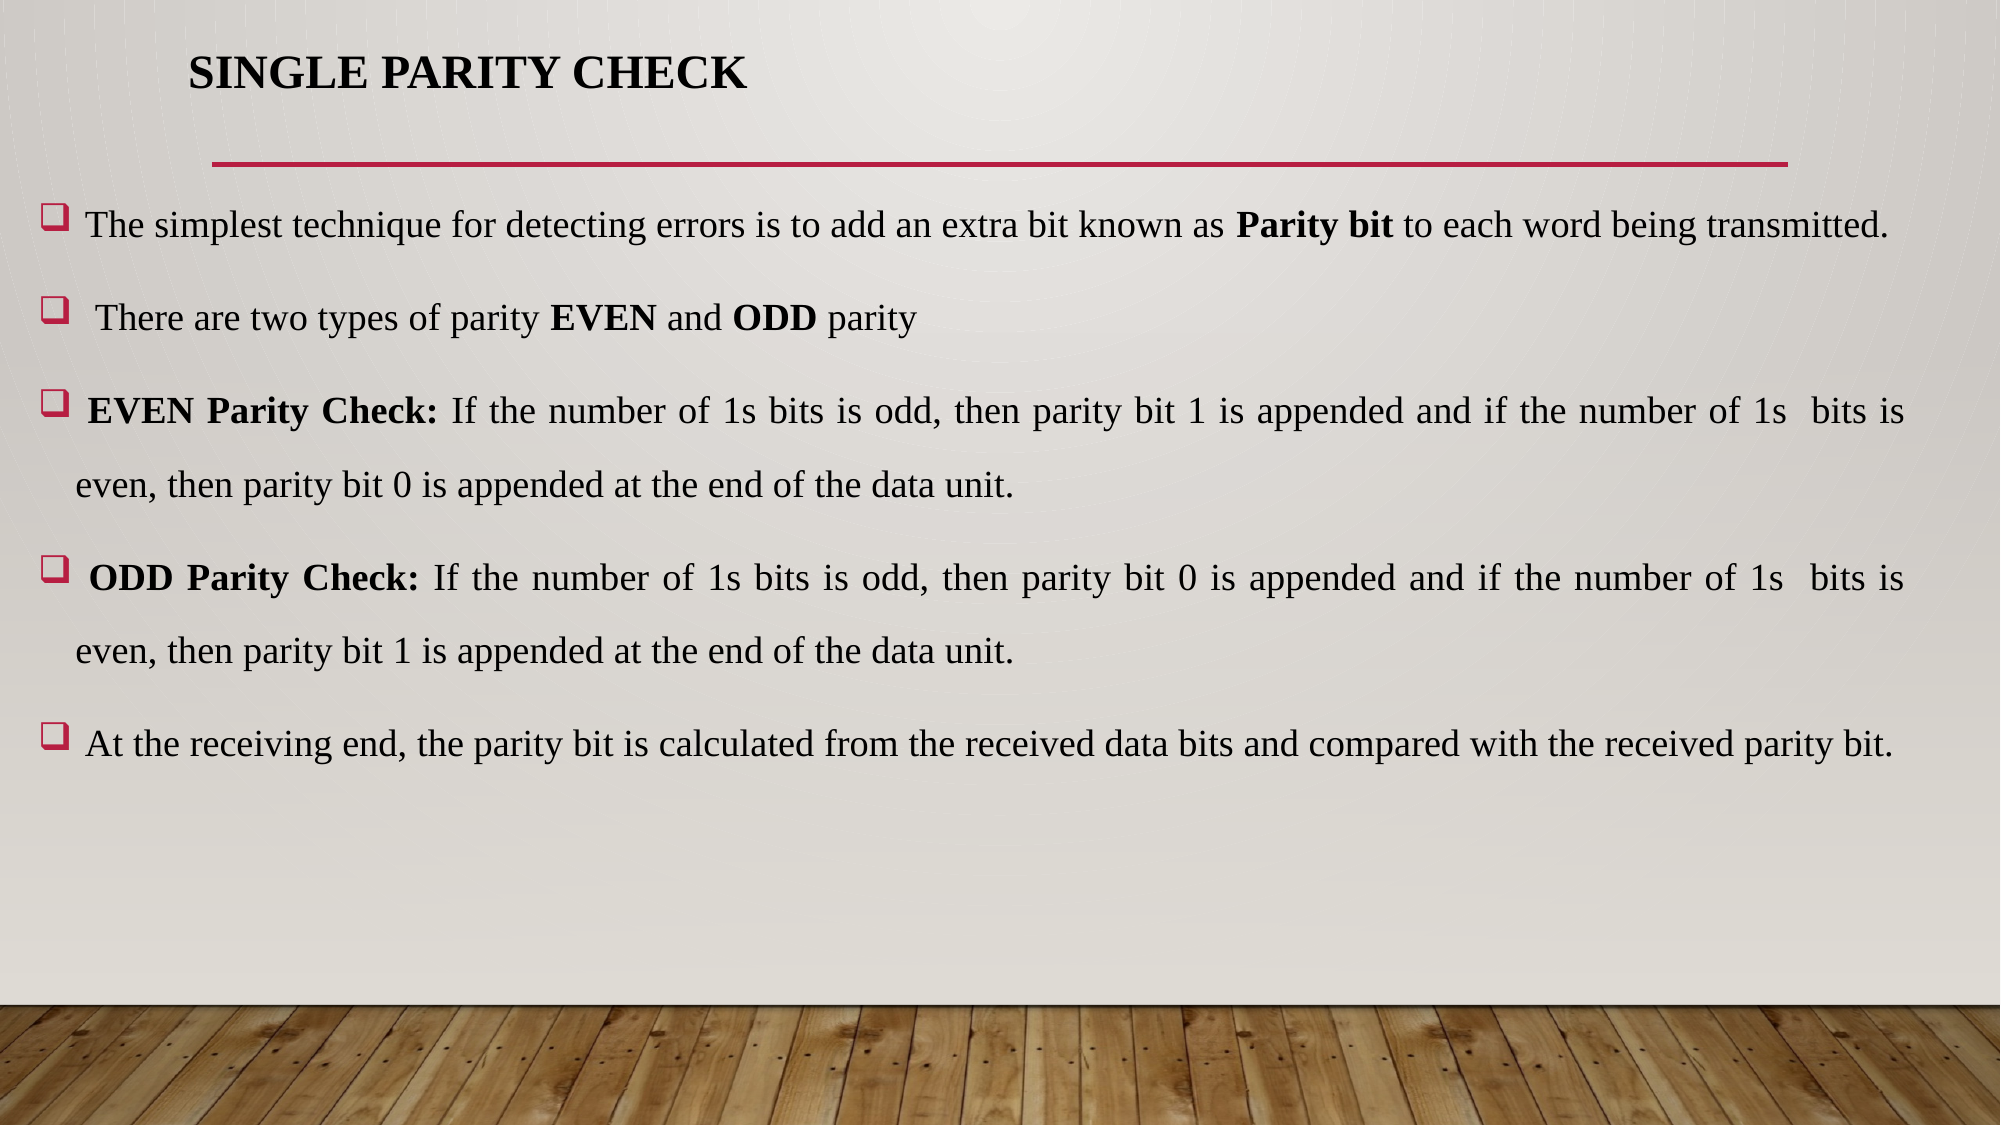

# Single parity check
 The simplest technique for detecting errors is to add an extra bit known as Parity bit to each word being transmitted.
  There are two types of parity EVEN and ODD parity
 EVEN Parity Check: If the number of 1s bits is odd, then parity bit 1 is appended and if the number of 1s  bits is even, then parity bit 0 is appended at the end of the data unit.
 ODD Parity Check: If the number of 1s bits is odd, then parity bit 0 is appended and if the number of 1s  bits is even, then parity bit 1 is appended at the end of the data unit.
 At the receiving end, the parity bit is calculated from the received data bits and compared with the received parity bit.